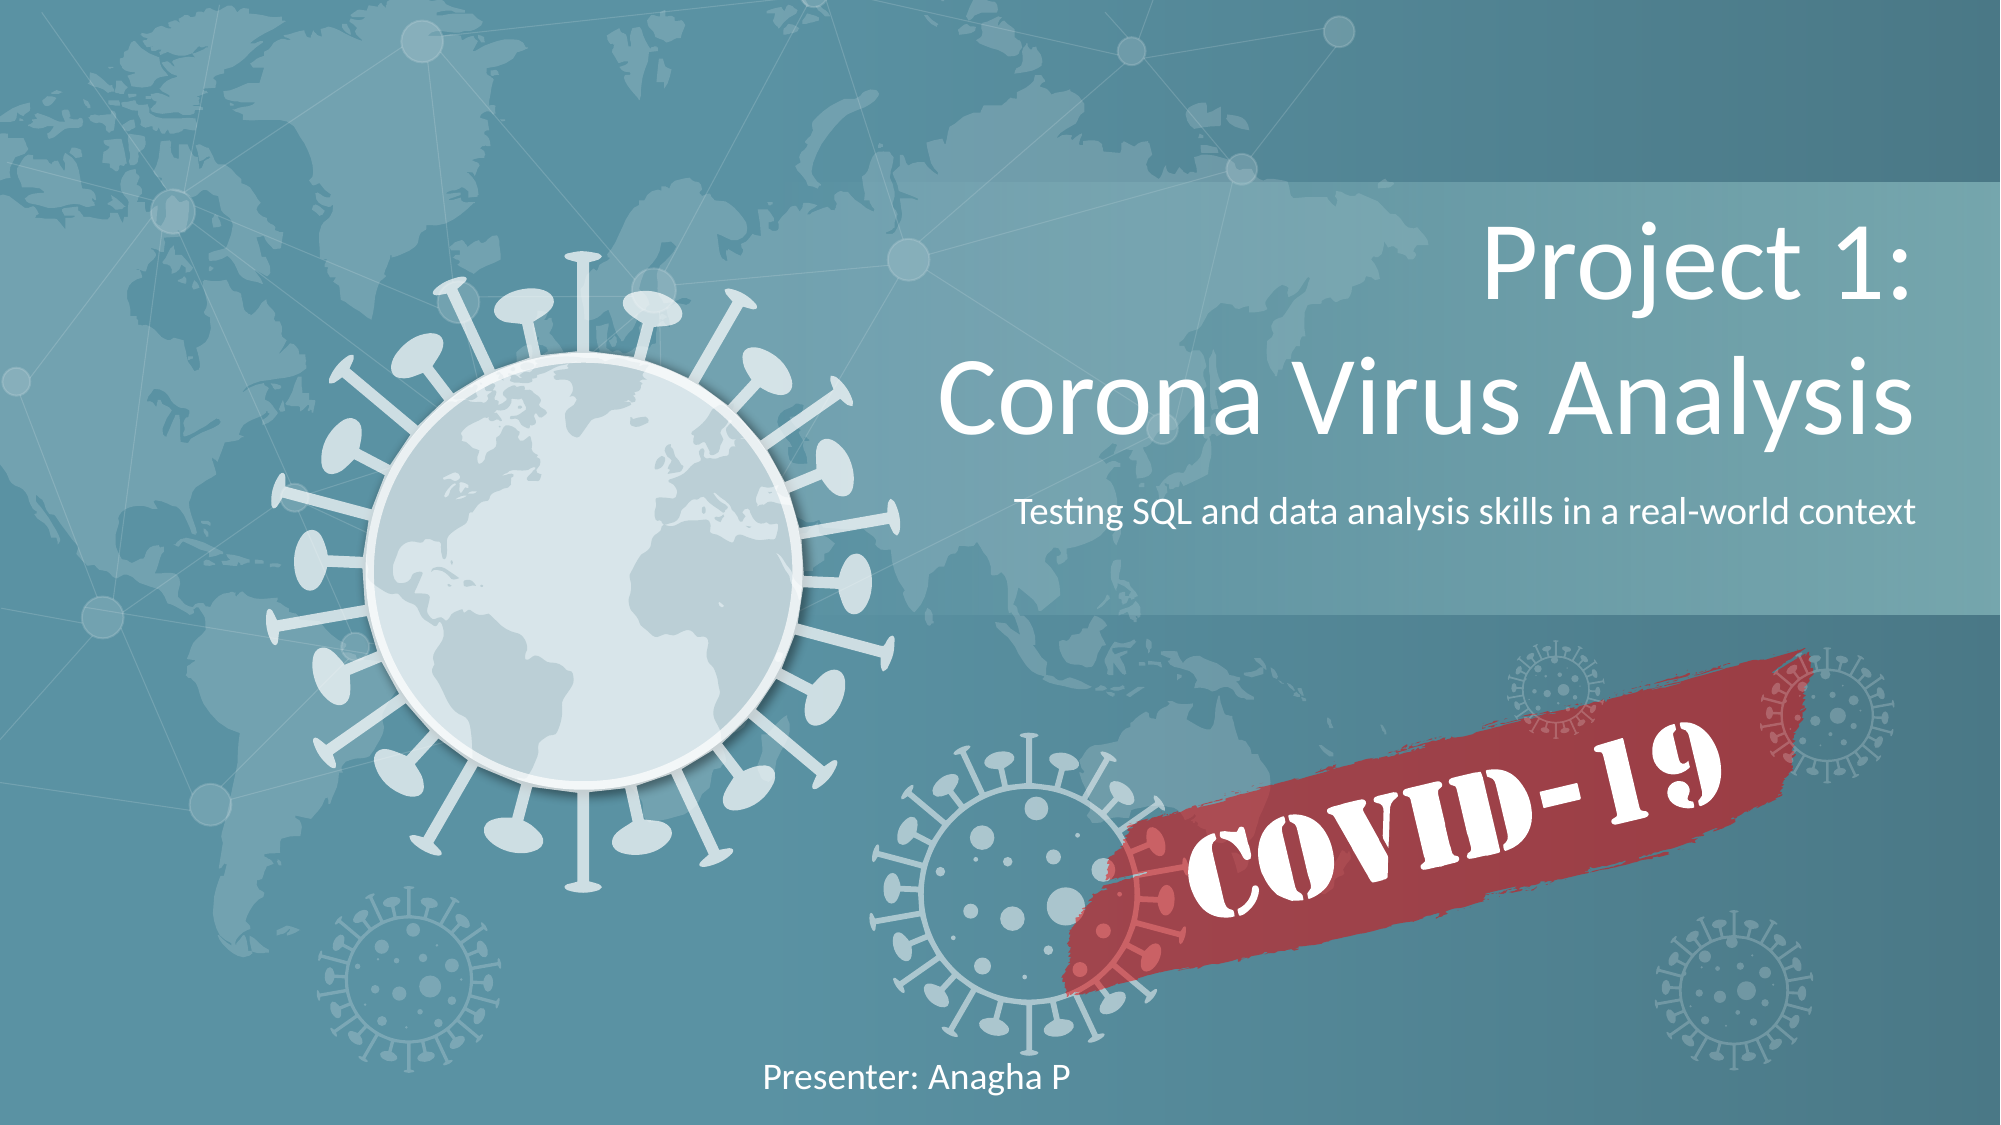

Project 1:
Corona Virus Analysis

Testing SQL and data analysis skills in a real-world context

Presenter: Anagha P